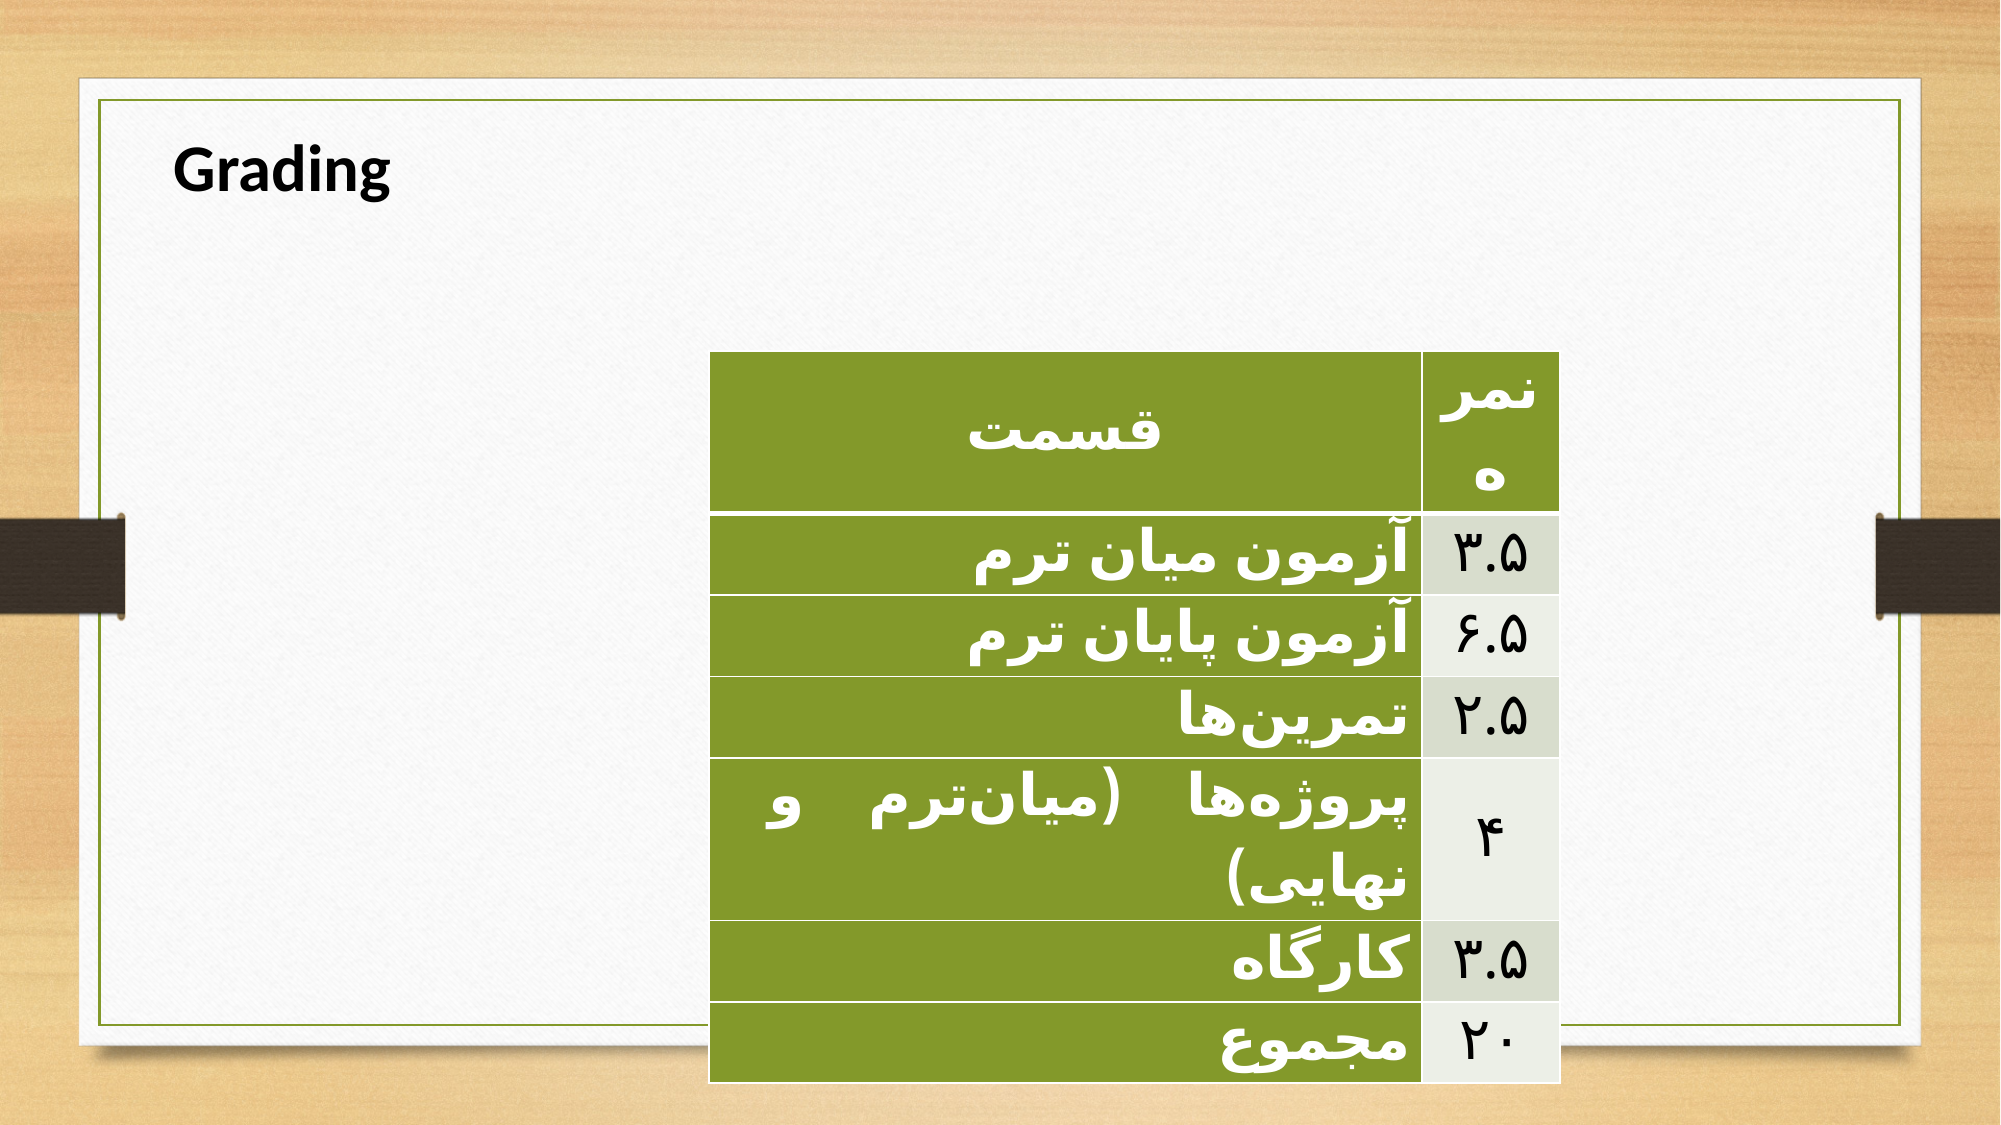

Grading
| قسمت | نمره |
| --- | --- |
| آزمون میان ترم | ۳.۵ |
| آزمون پایان ترم | ۶.۵ |
| تمرین‌ها | ۲.۵ |
| پروژه‌ها (میان‌ترم و نهایی) | ۴ |
| کارگاه | ۳.۵ |
| مجموع | ۲۰ |